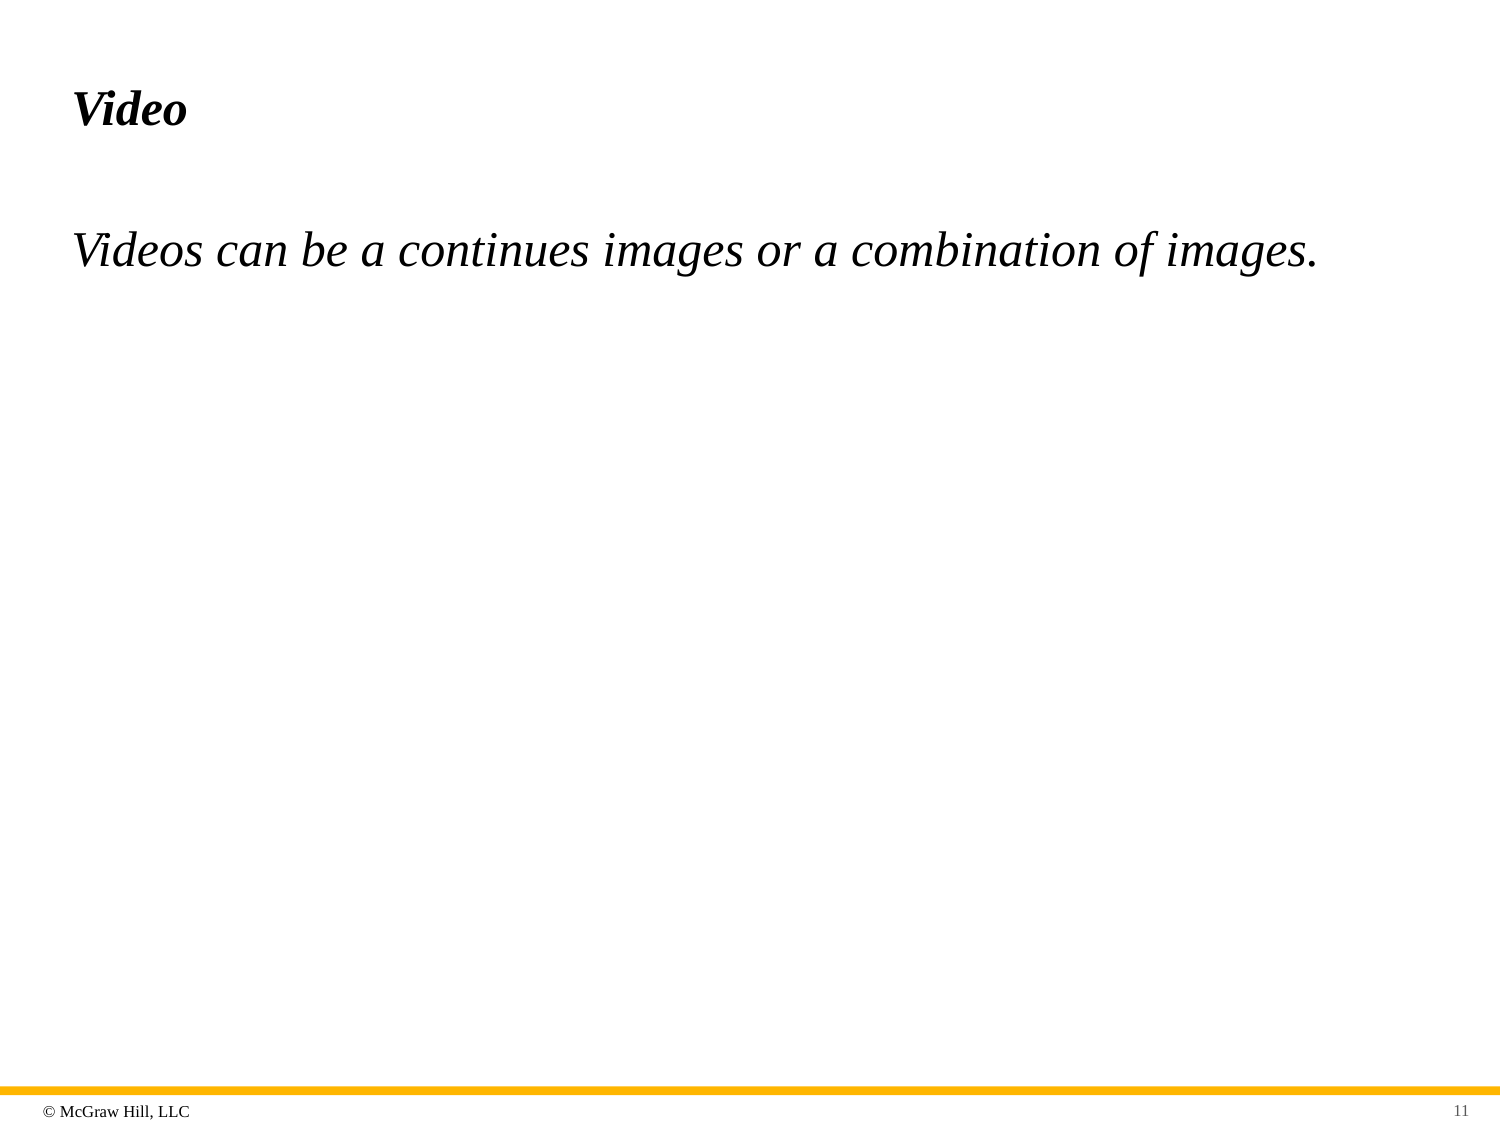

# Video
Videos can be a continues images or a combination of images.
11